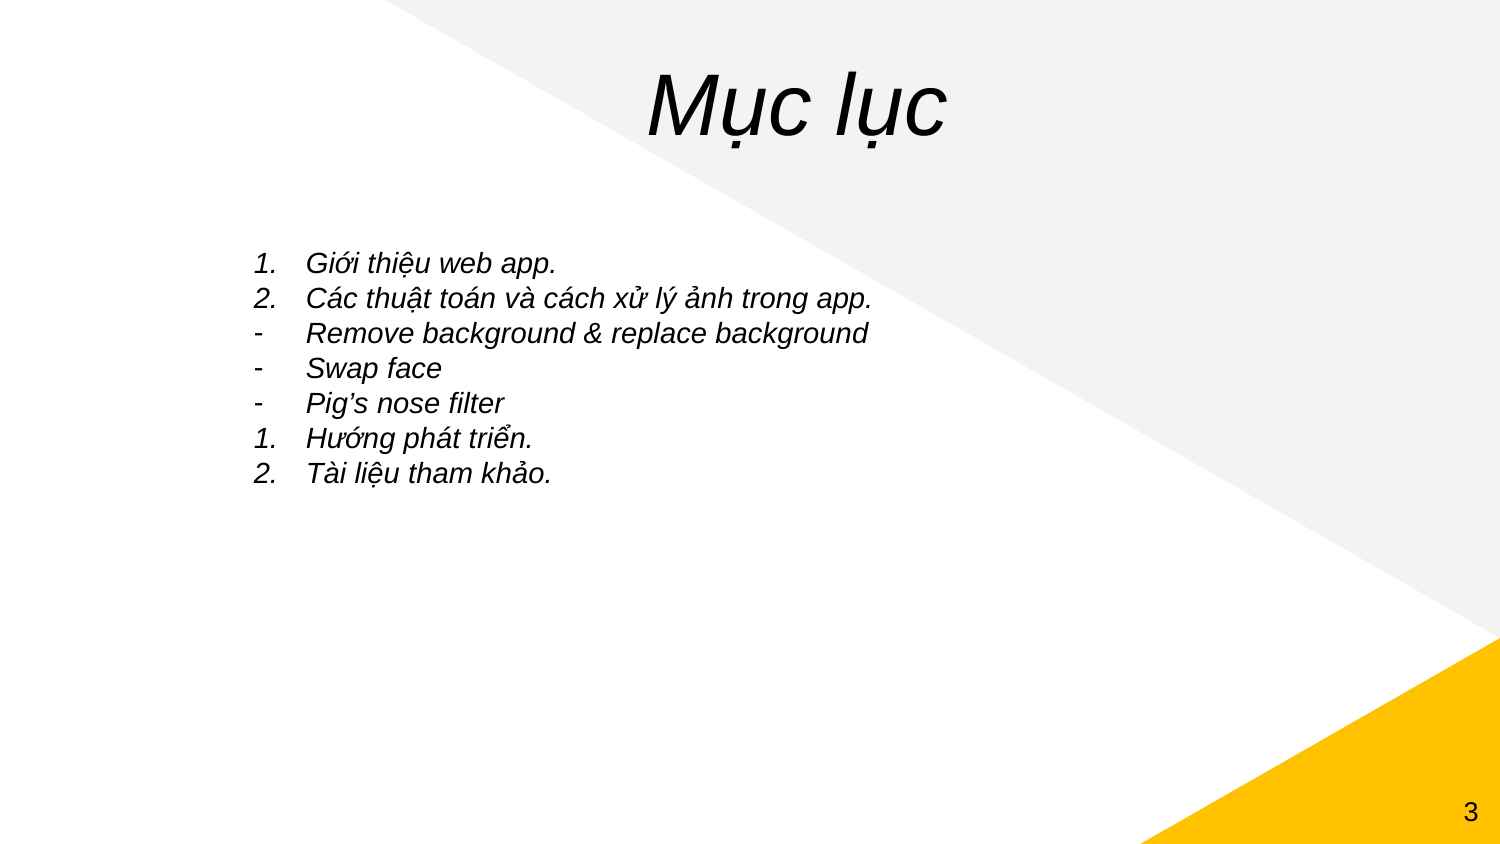

# Mục lục
Giới thiệu web app.
Các thuật toán và cách xử lý ảnh trong app.
Remove background & replace background
Swap face
Pig’s nose filter
Hướng phát triển.
Tài liệu tham khảo.
3